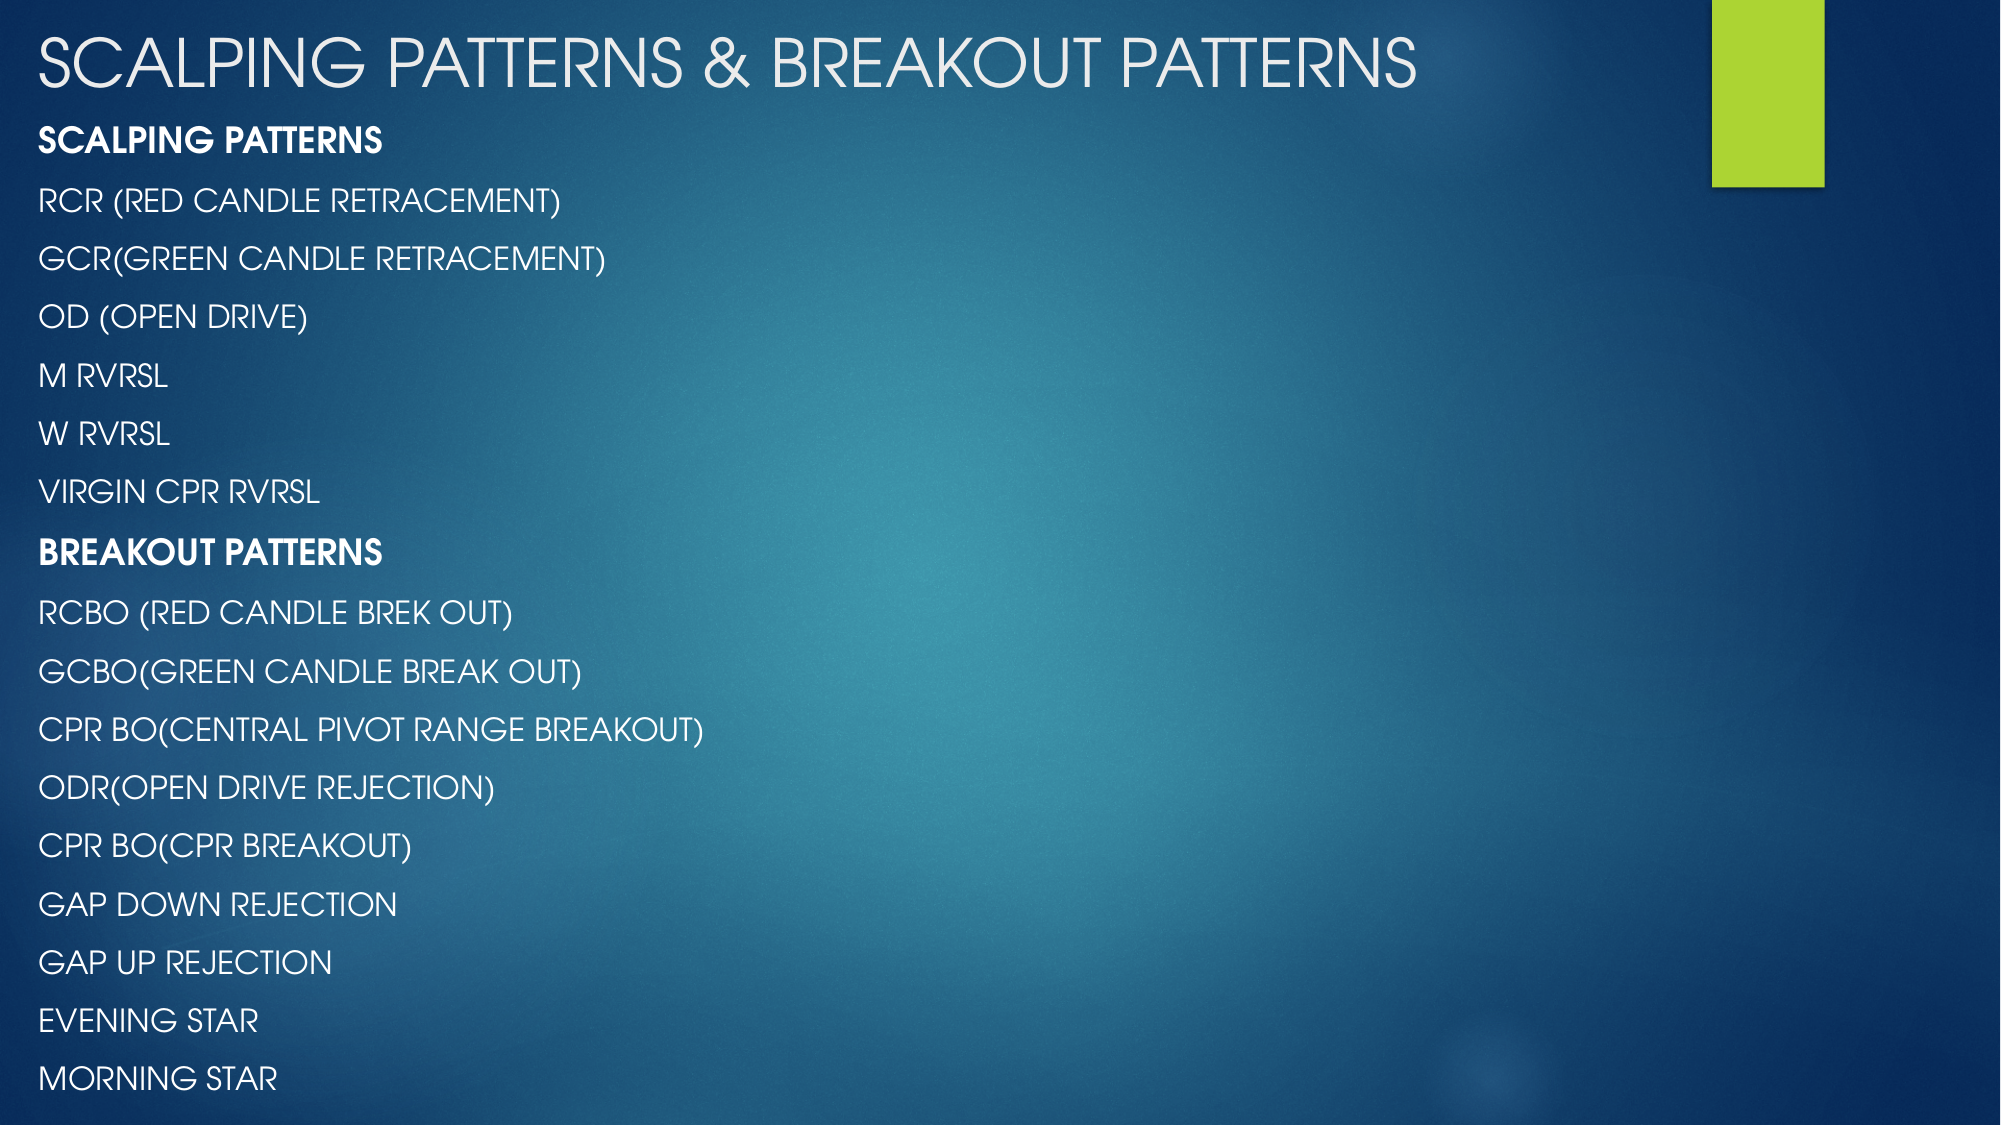

# SCALPING PATTERNS & BREAKOUT PATTERNS
SCALPING PATTERNS
RCR (RED CANDLE RETRACEMENT)
GCR(GREEN CANDLE RETRACEMENT)
OD (OPEN DRIVE)
M RVRSL
W RVRSL
VIRGIN CPR RVRSL
BREAKOUT PATTERNS
RCBO (RED CANDLE BREK OUT)
GCBO(GREEN CANDLE BREAK OUT)
CPR BO(CENTRAL PIVOT RANGE BREAKOUT)
ODR(OPEN DRIVE REJECTION)
CPR BO(CPR BREAKOUT)
GAP DOWN REJECTION
GAP UP REJECTION
EVENING STAR
MORNING STAR